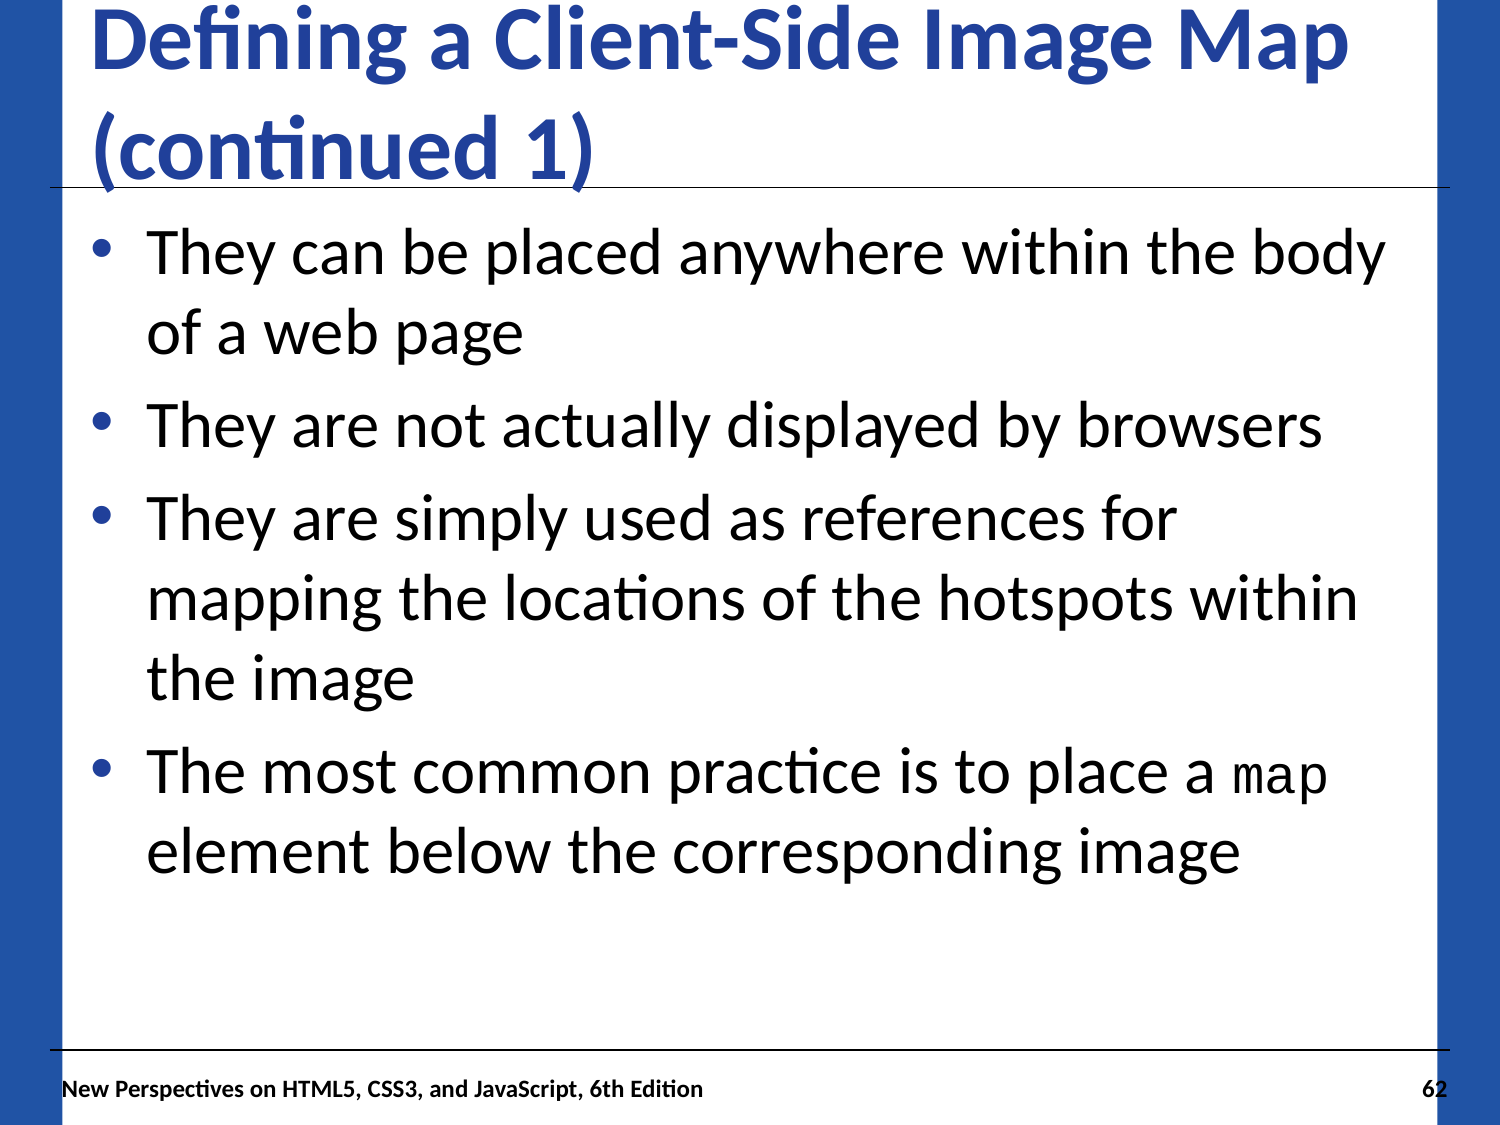

# Defining a Client-Side Image Map (continued 1)
They can be placed anywhere within the body of a web page
They are not actually displayed by browsers
They are simply used as references for mapping the locations of the hotspots within the image
The most common practice is to place a map element below the corresponding image
New Perspectives on HTML5, CSS3, and JavaScript, 6th Edition
62